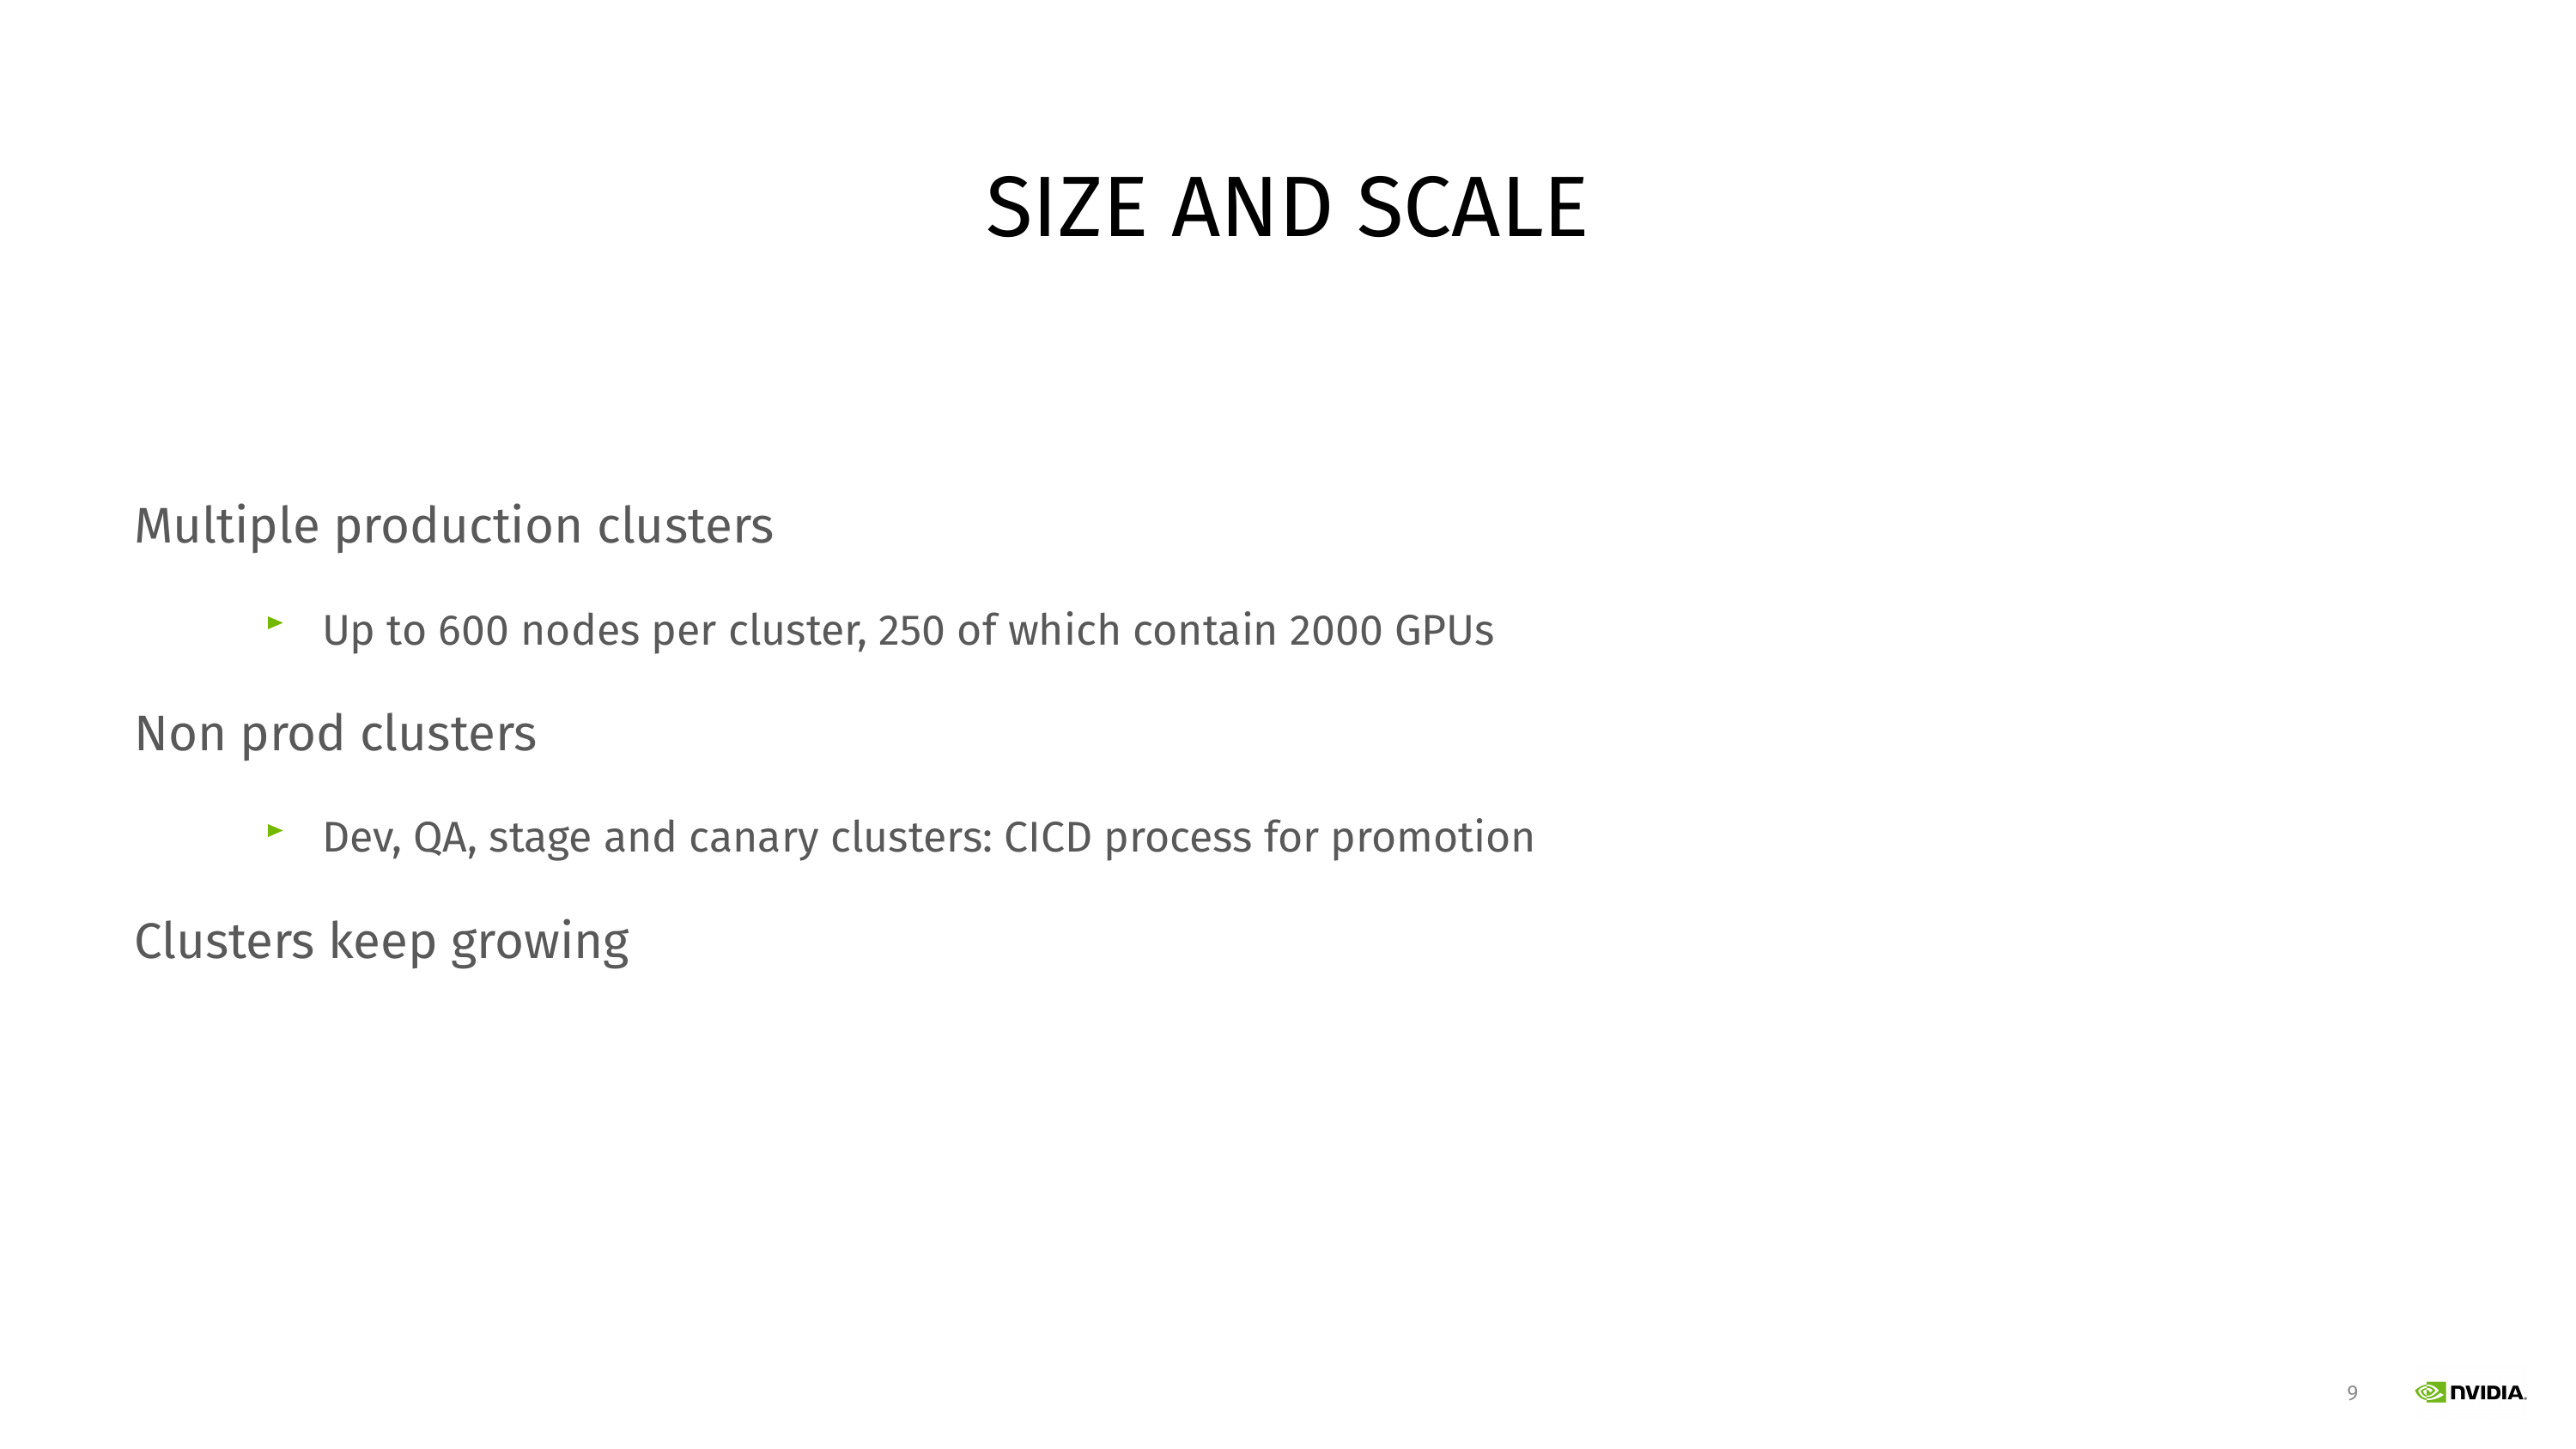

# Size and scale
Multiple production clusters
Up to 600 nodes per cluster, 250 of which contain 2000 GPUs
Non prod clusters
Dev, QA, stage and canary clusters: CICD process for promotion
Clusters keep growing